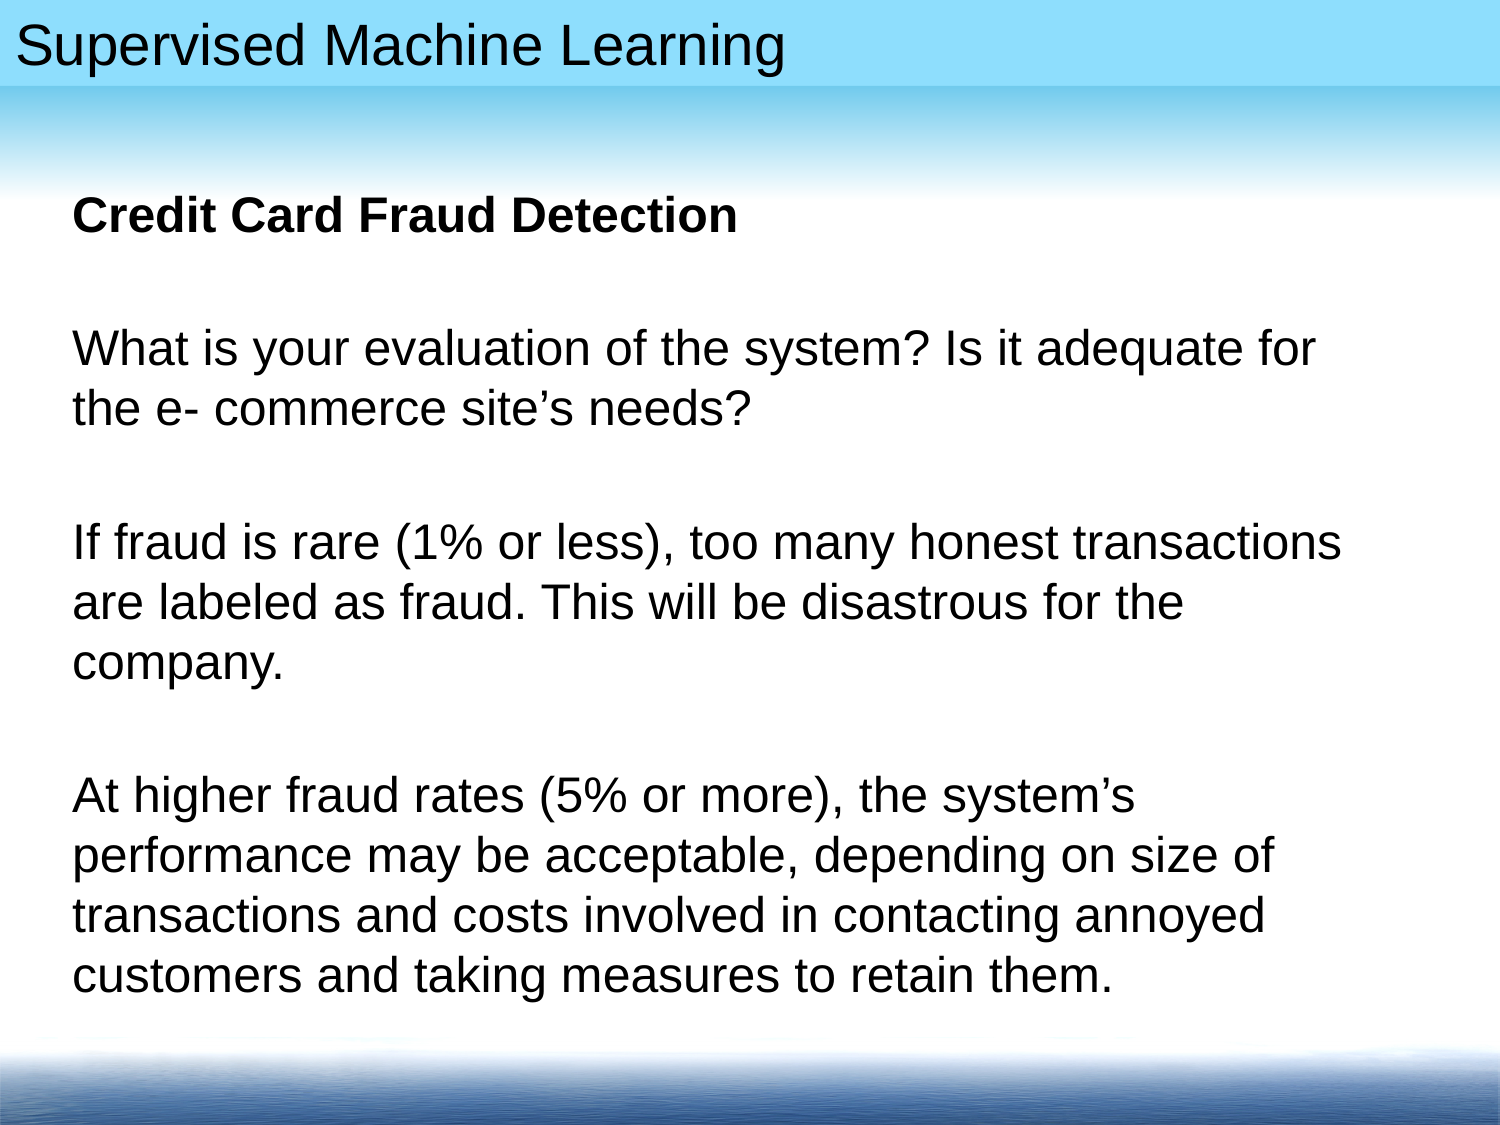

Credit Card Fraud Detection

What is your evaluation of the system? Is it adequate for the e- commerce site’s needs?

If fraud is rare (1% or less), too many honest transactions are labeled as fraud. This will be disastrous for the company.

At higher fraud rates (5% or more), the system’s performance may be acceptable, depending on size of transactions and costs involved in contacting annoyed customers and taking measures to retain them.